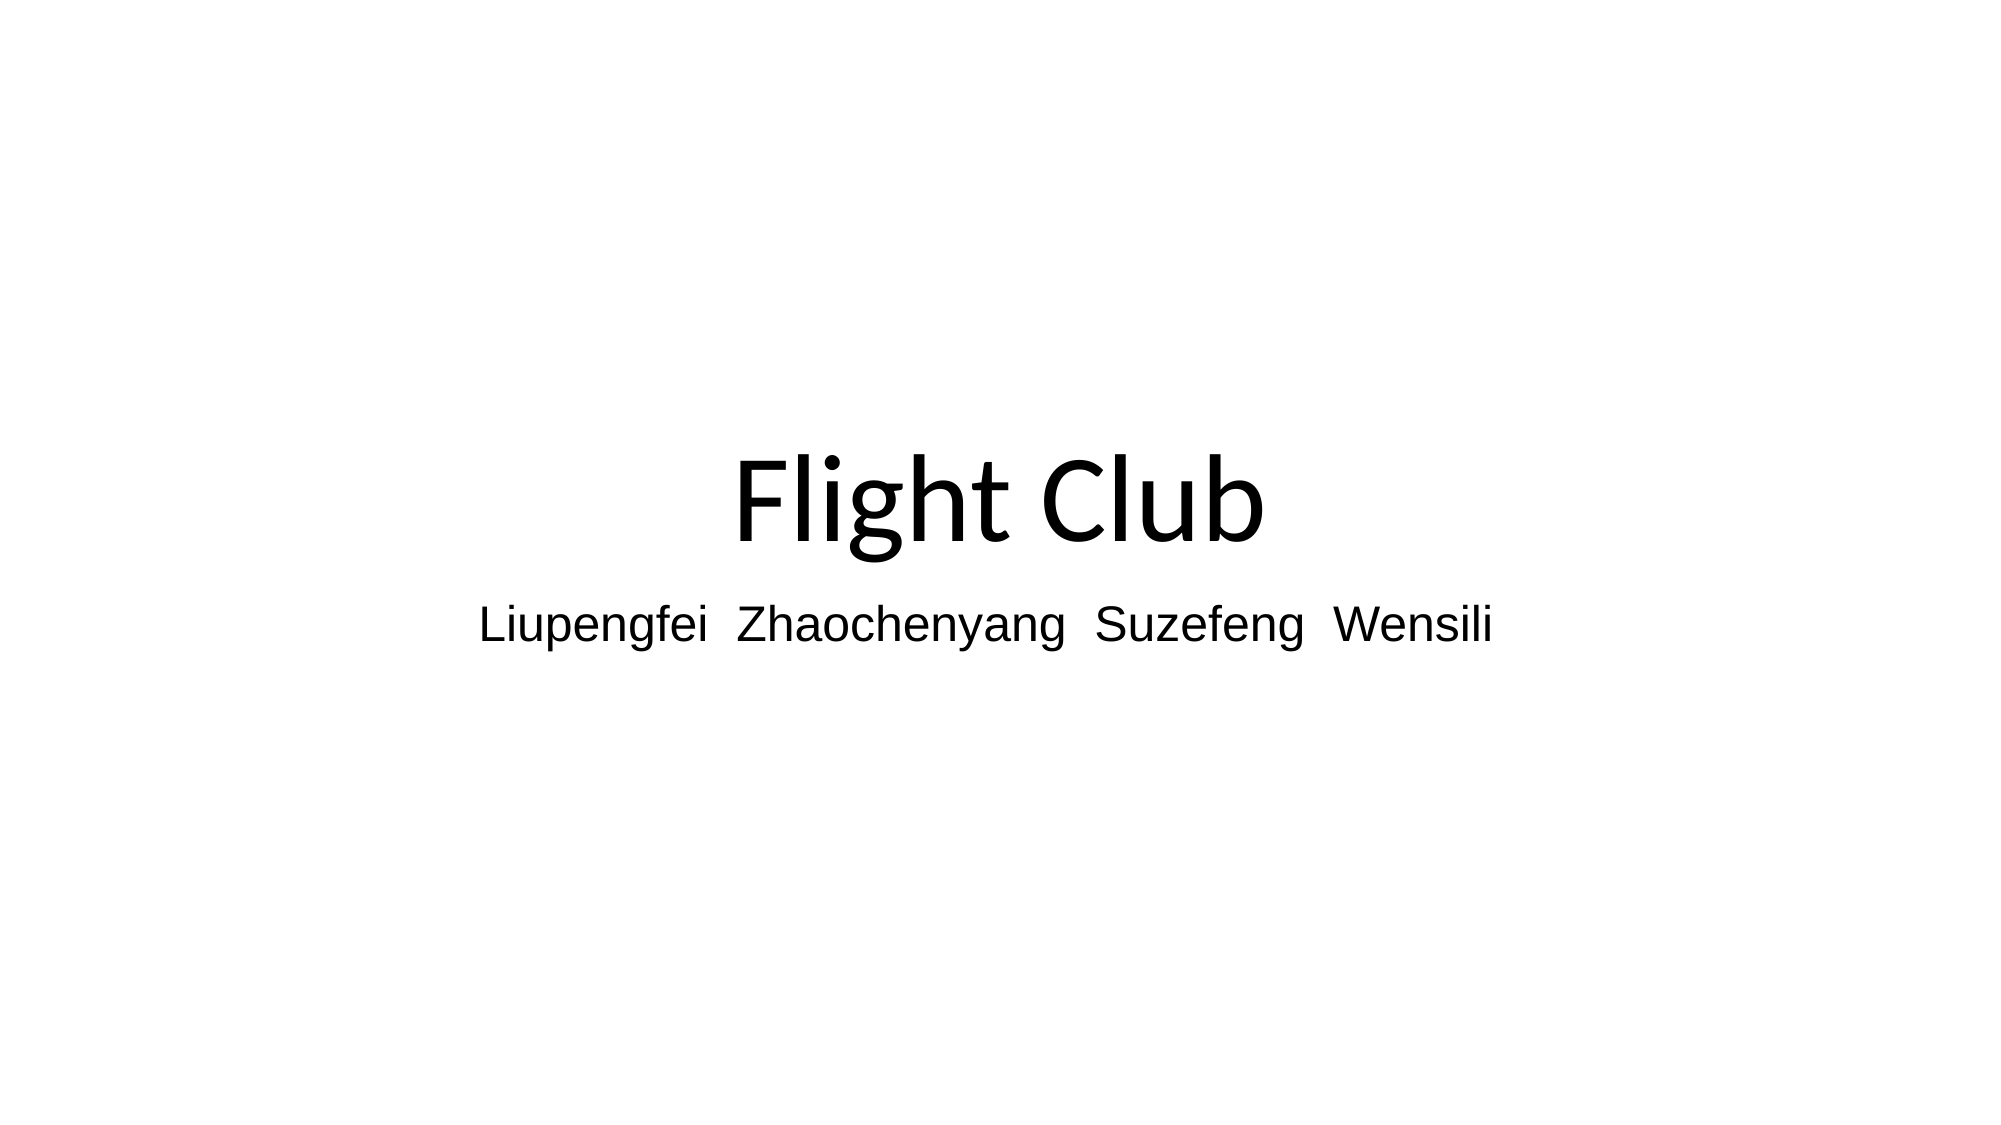

# Flight Club
Liupengfei  Zhaochenyang  Suzefeng  Wensili